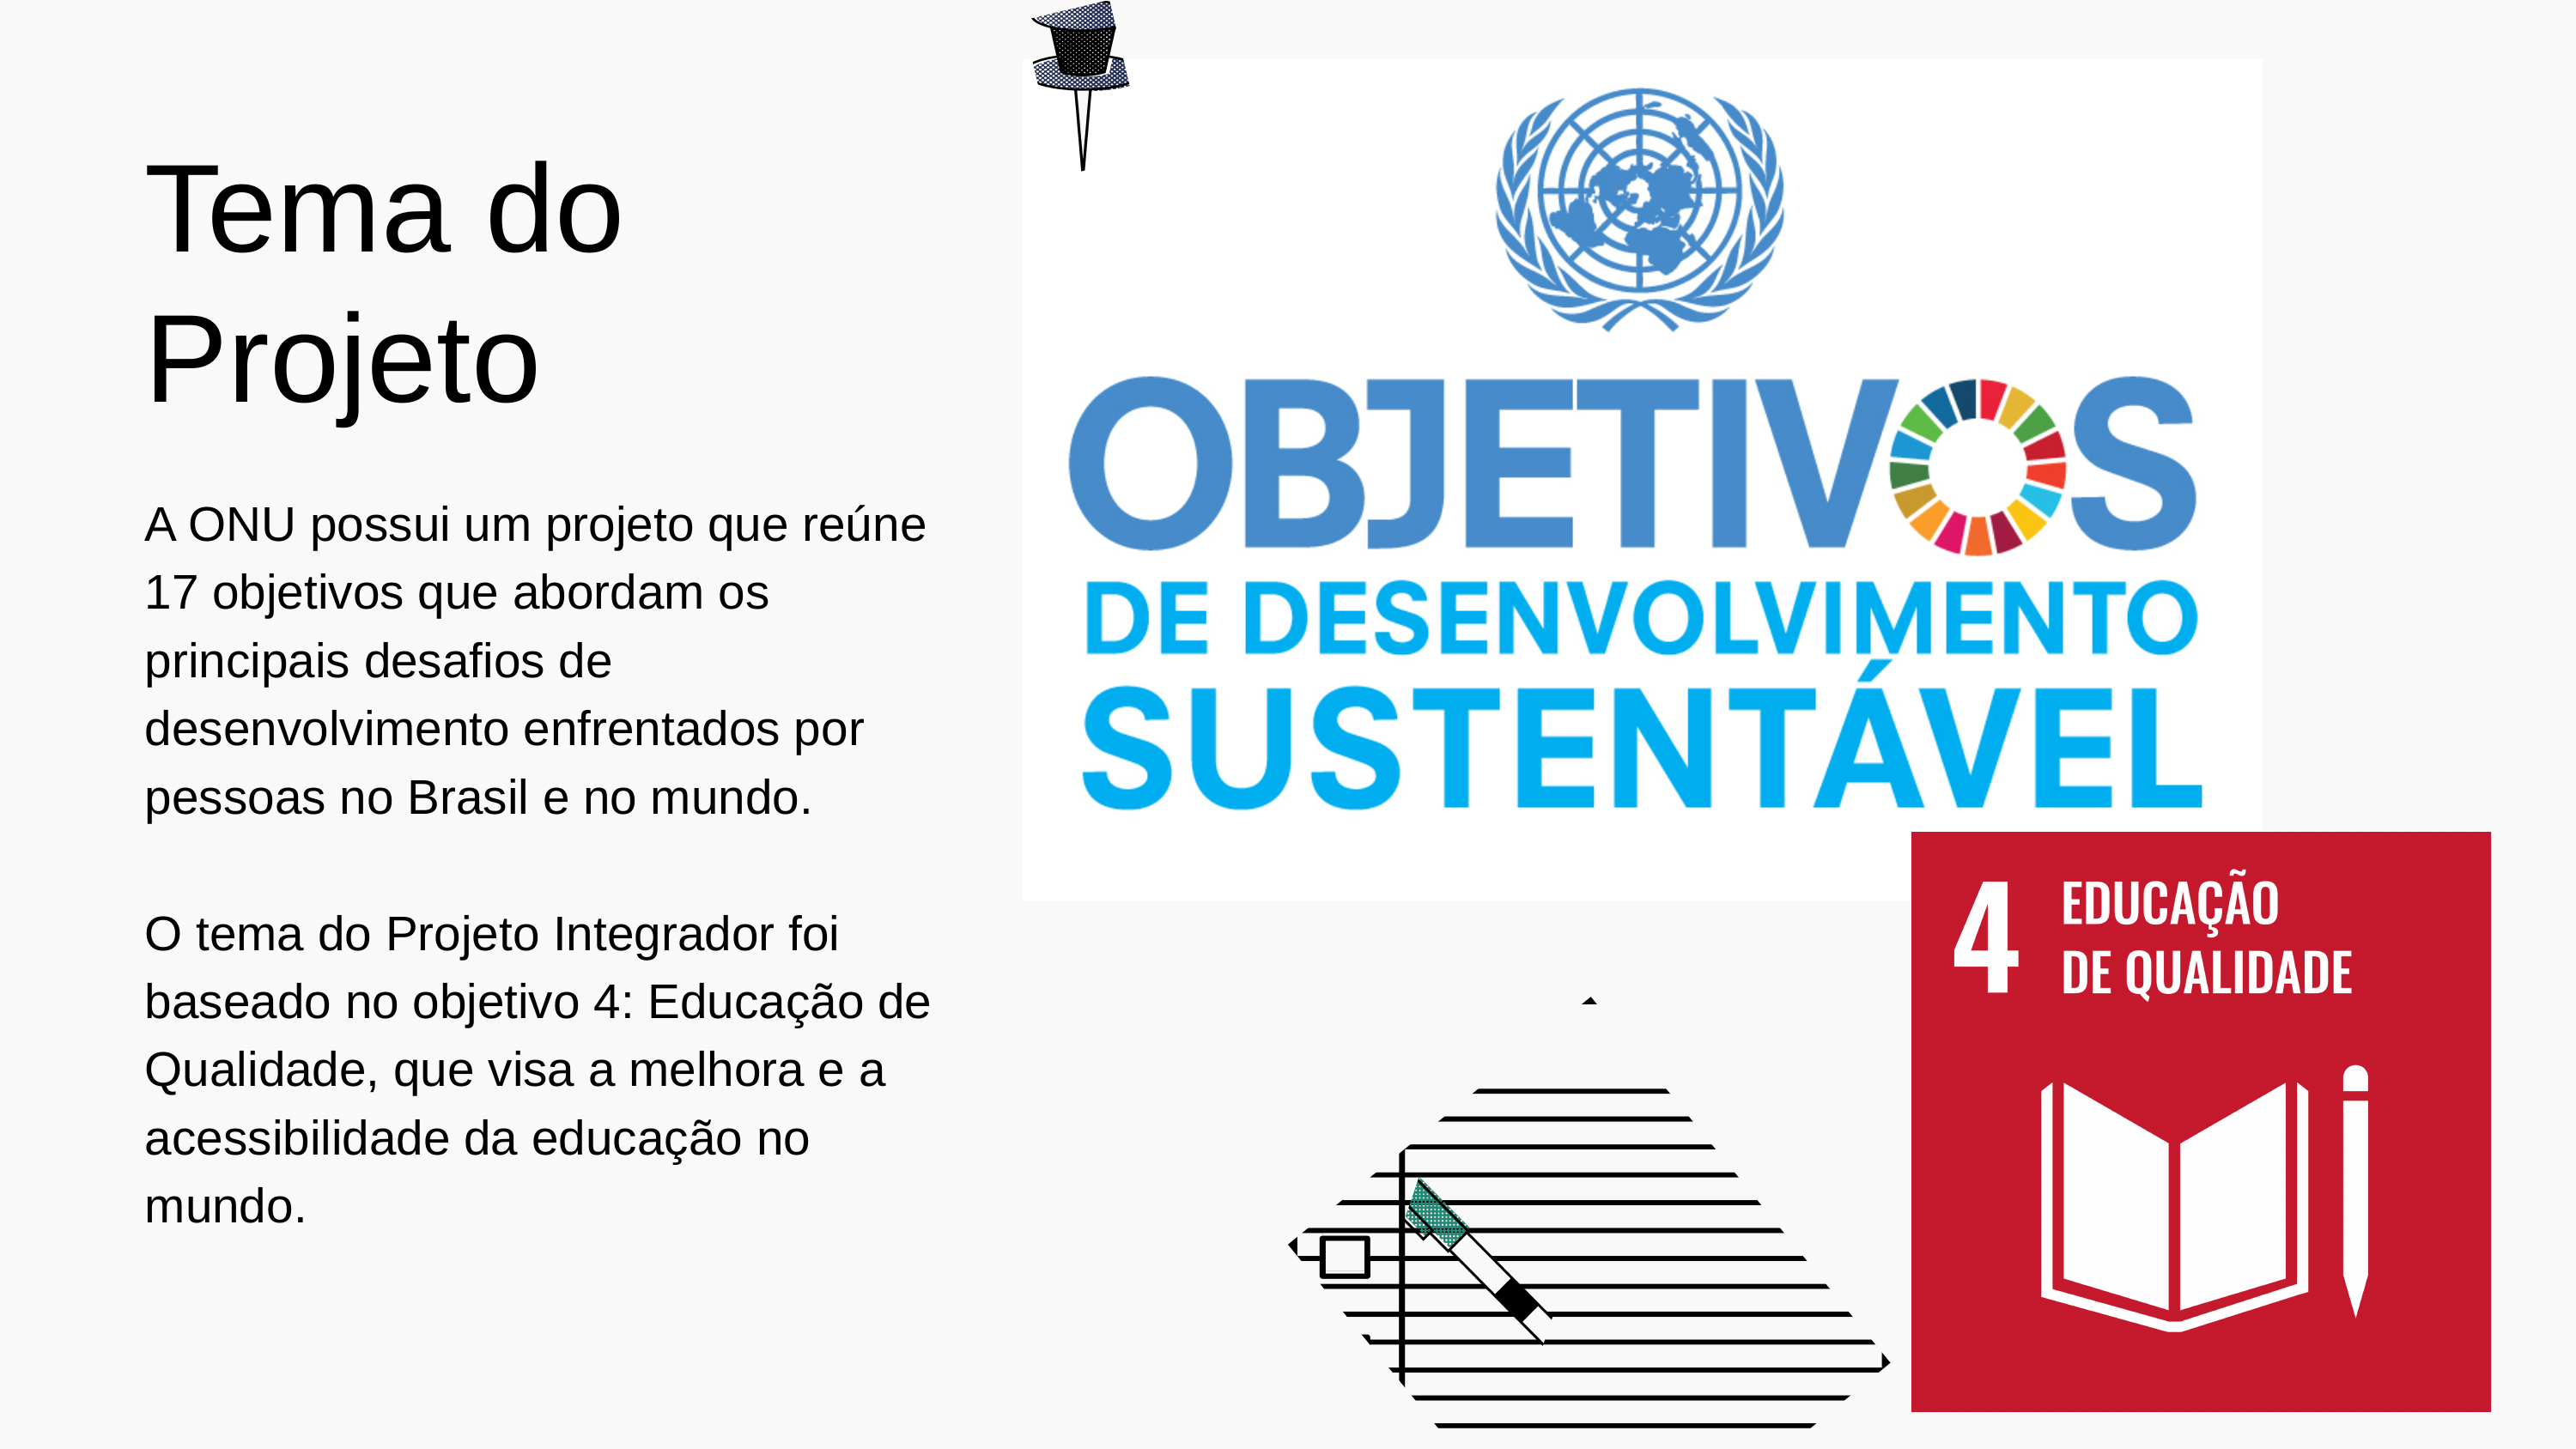

Tema do Projeto
A ONU possui um projeto que reúne 17 objetivos que abordam os principais desafios de desenvolvimento enfrentados por pessoas no Brasil e no mundo.

O tema do Projeto Integrador foi baseado no objetivo 4: Educação de Qualidade, que visa a melhora e a acessibilidade da educação no mundo.